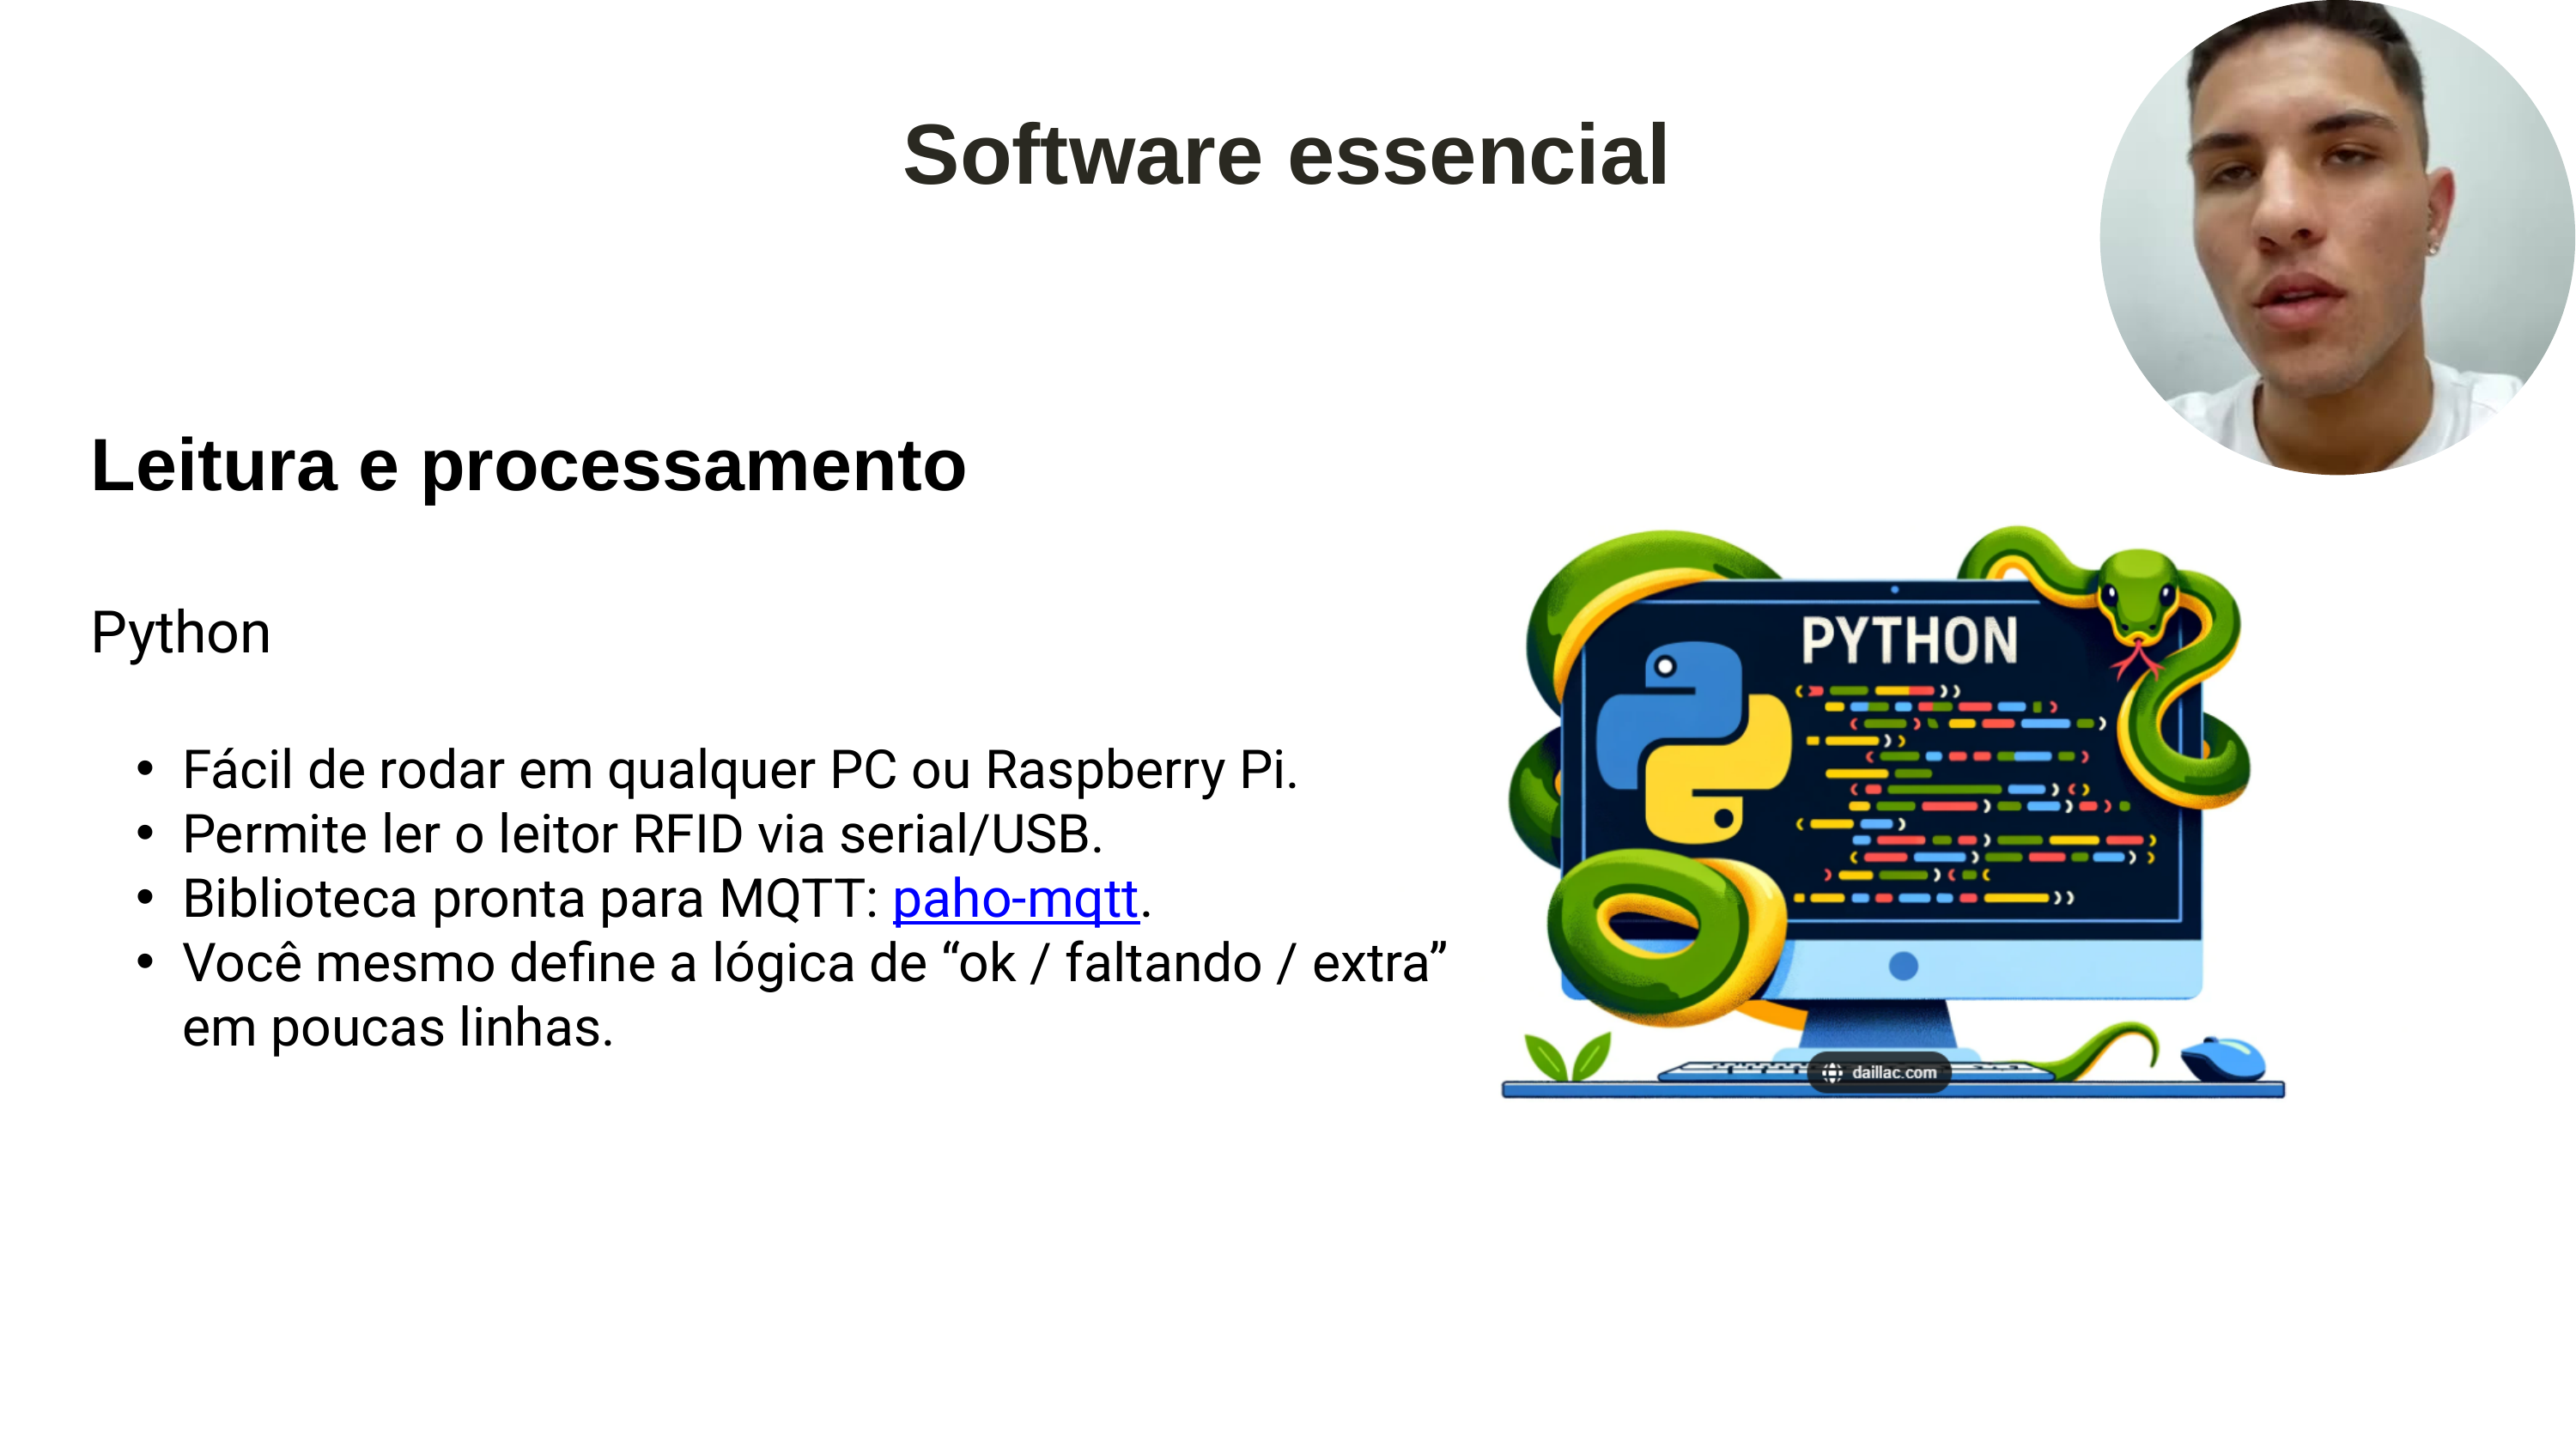

Software essencial
Leitura e processamento

Python

Fácil de rodar em qualquer PC ou Raspberry Pi.
Permite ler o leitor RFID via serial/USB.
Biblioteca pronta para MQTT: paho-mqtt.
Você mesmo define a lógica de “ok / faltando / extra” em poucas linhas.